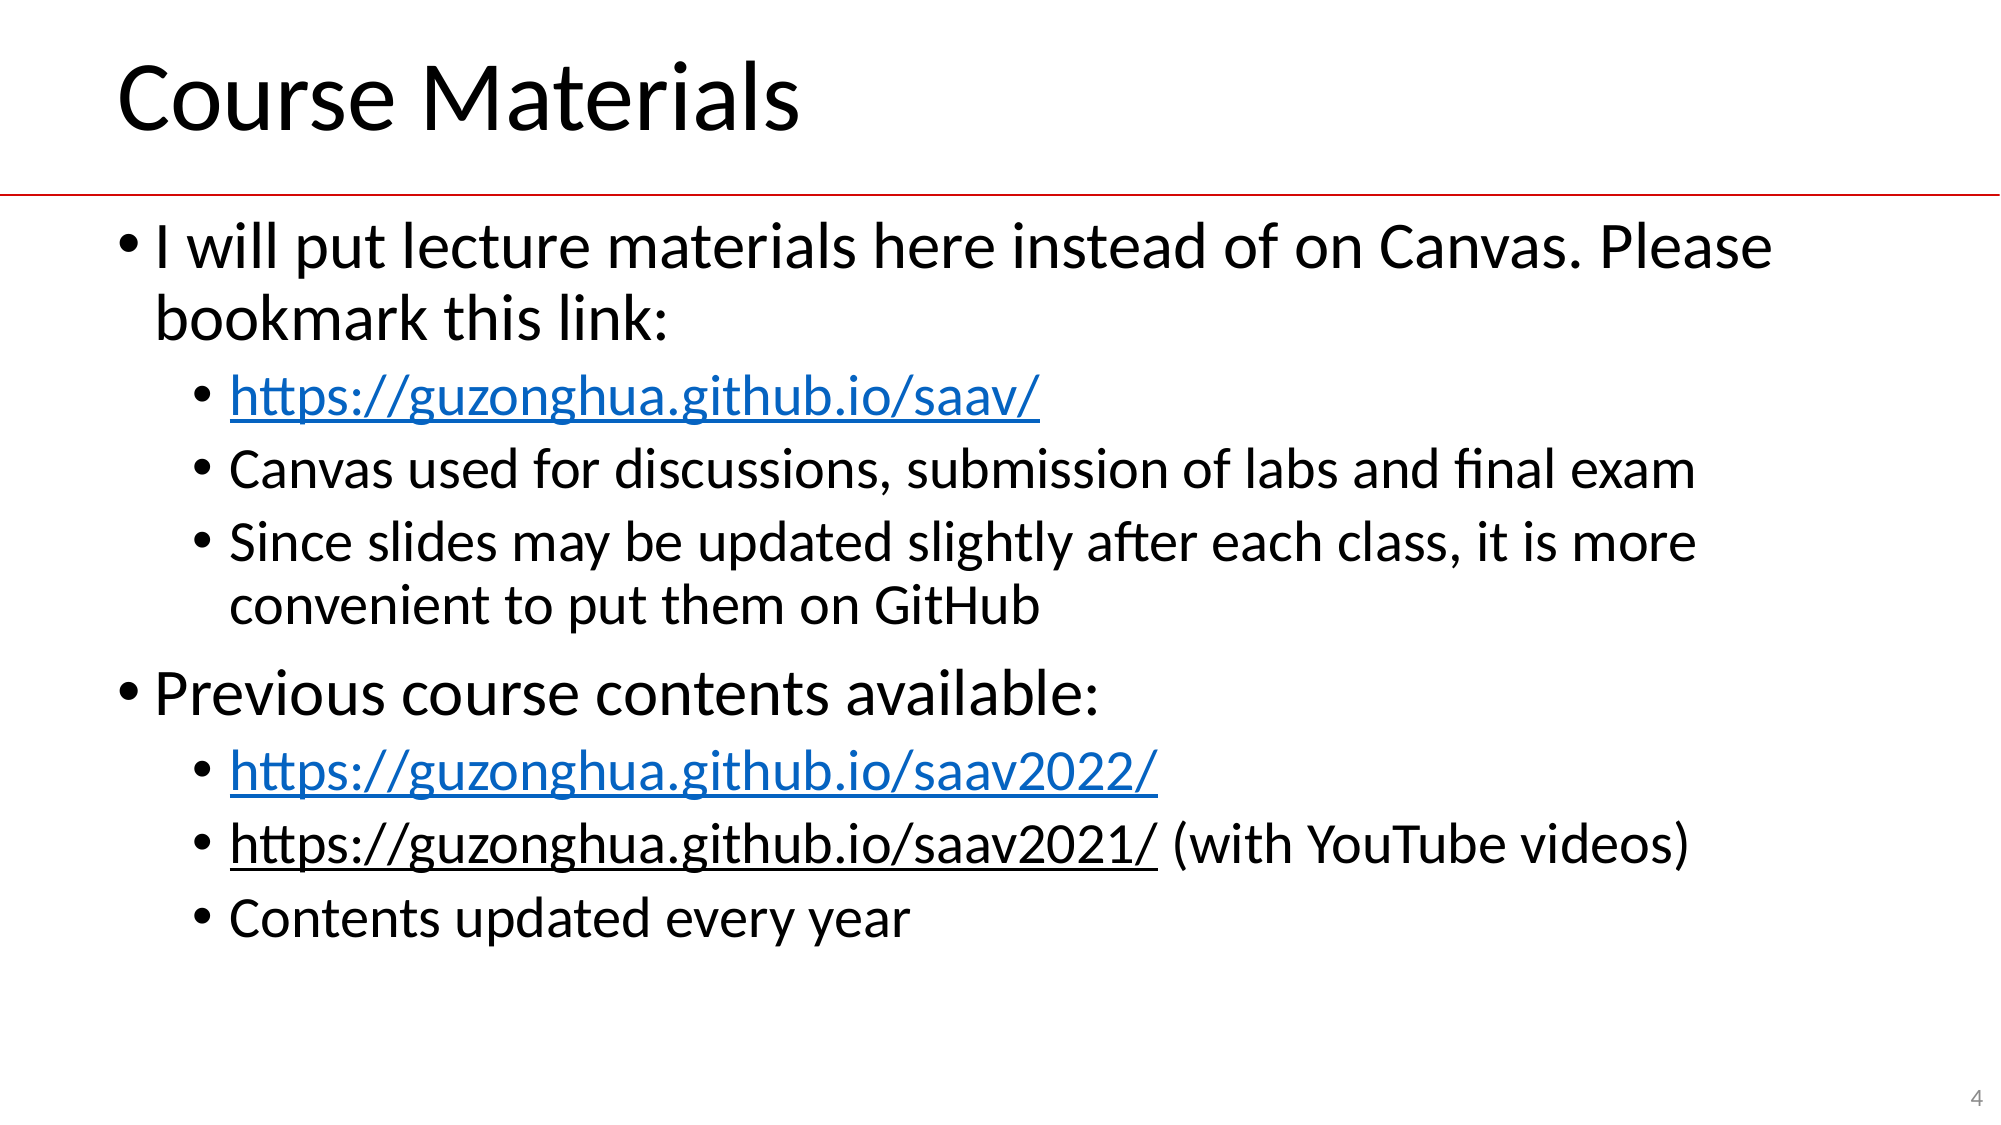

# Course Materials
I will put lecture materials here instead of on Canvas. Please bookmark this link:
https://guzonghua.github.io/saav/
Canvas used for discussions, submission of labs and final exam
Since slides may be updated slightly after each class, it is more convenient to put them on GitHub
Previous course contents available:
https://guzonghua.github.io/saav2022/
https://guzonghua.github.io/saav2021/ (with YouTube videos)
Contents updated every year

4